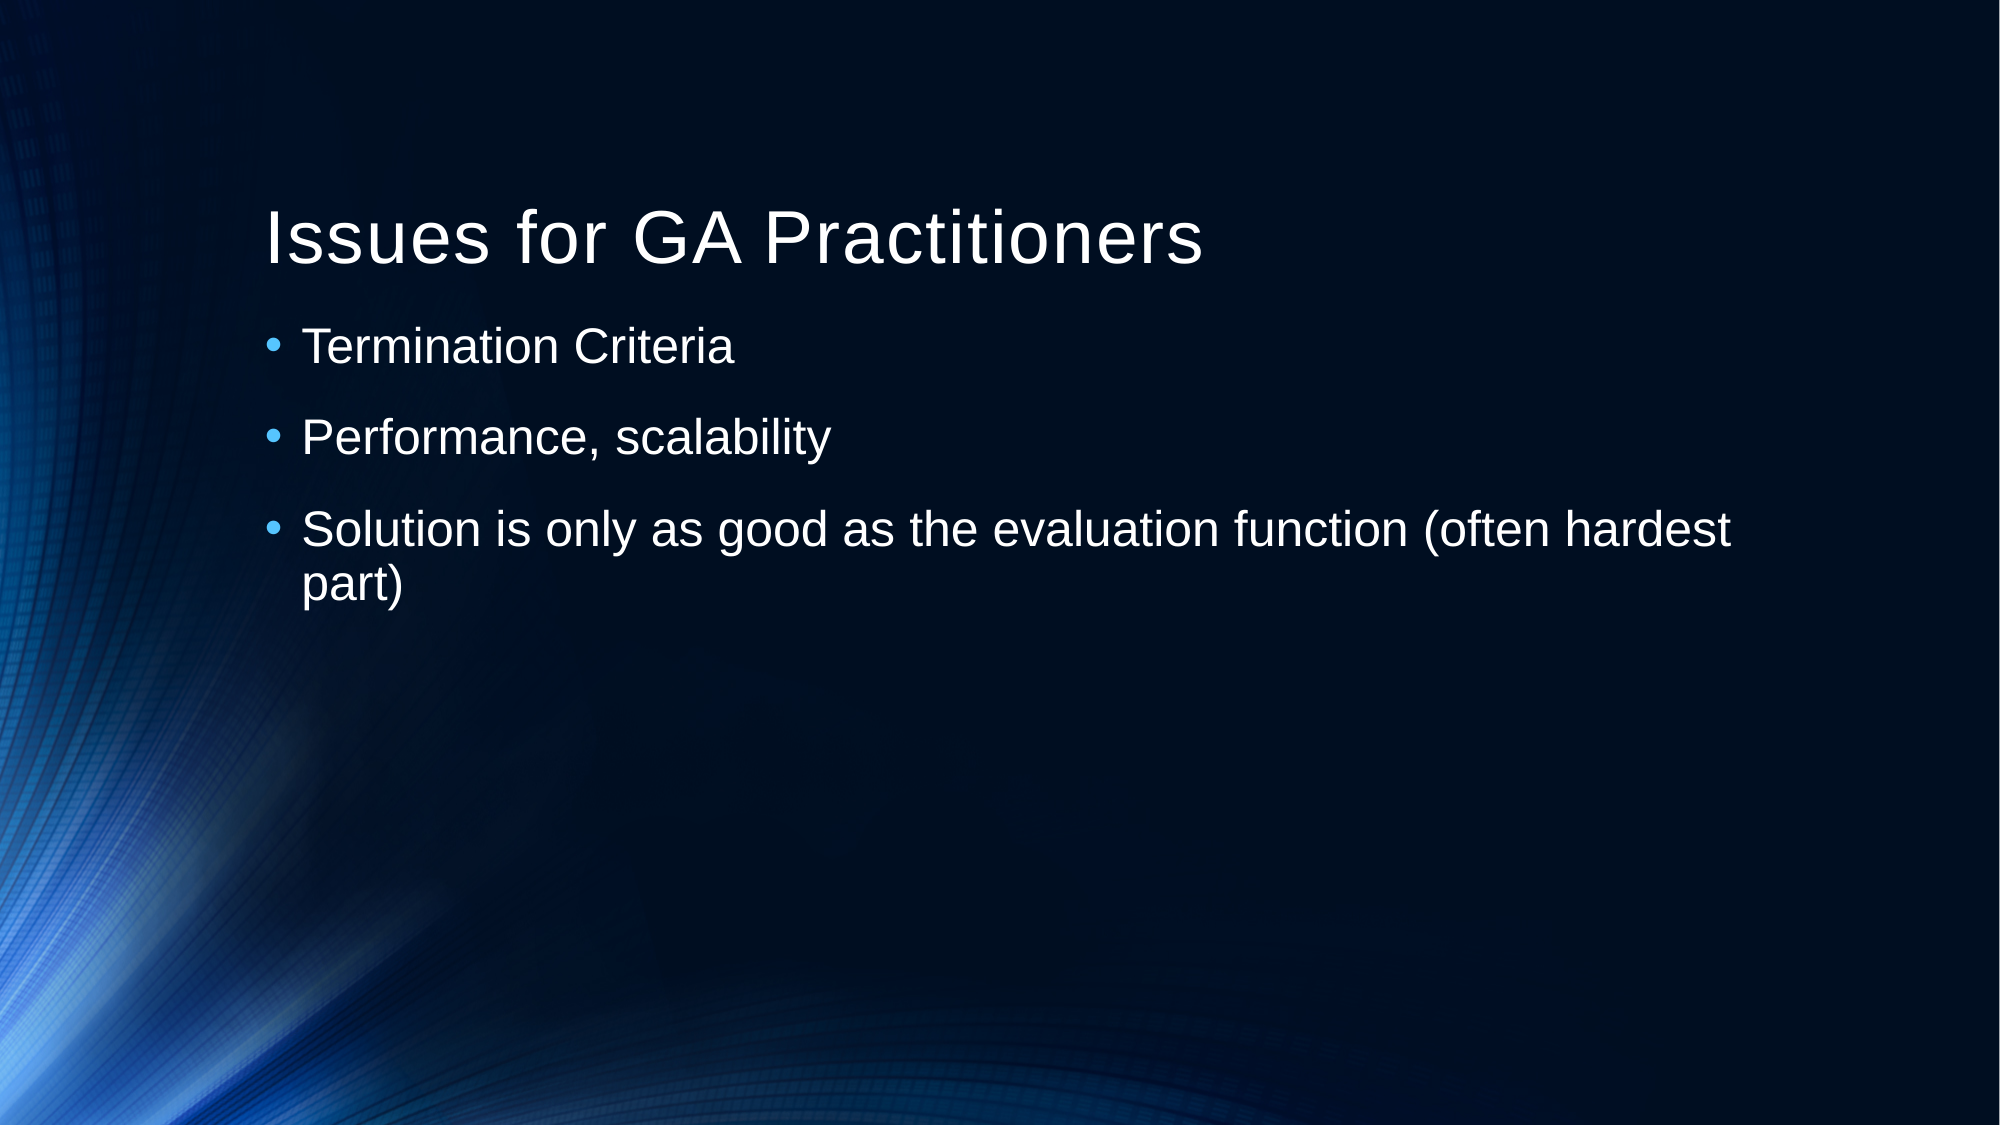

# Issues for GA Practitioners
Termination Criteria
Performance, scalability
Solution is only as good as the evaluation function (often hardest part)